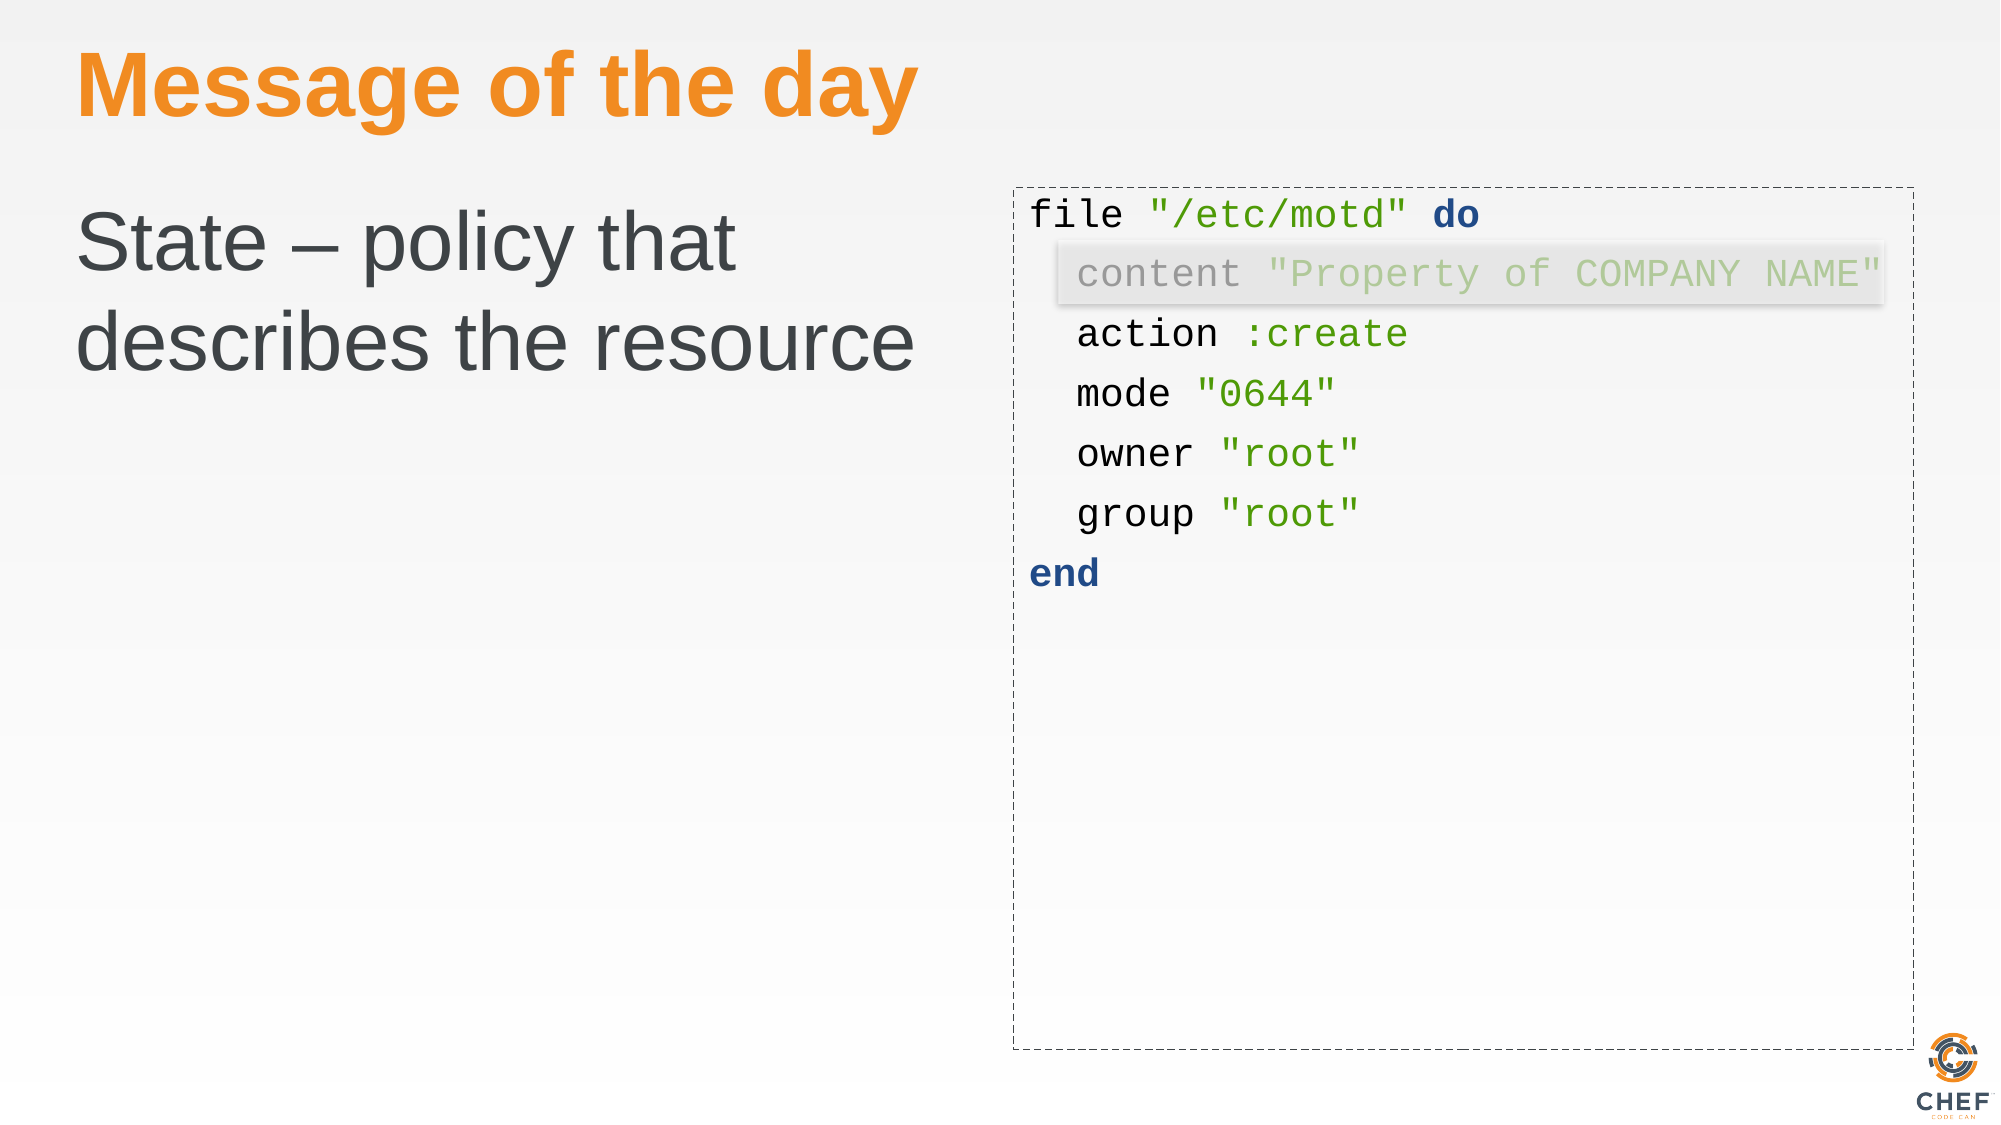

# Message of the day
State – policy that describes the resource
file "/etc/motd" do
  content "Property of COMPANY NAME"
  action :create
  mode "0644"
  owner "root"
  group "root"
end